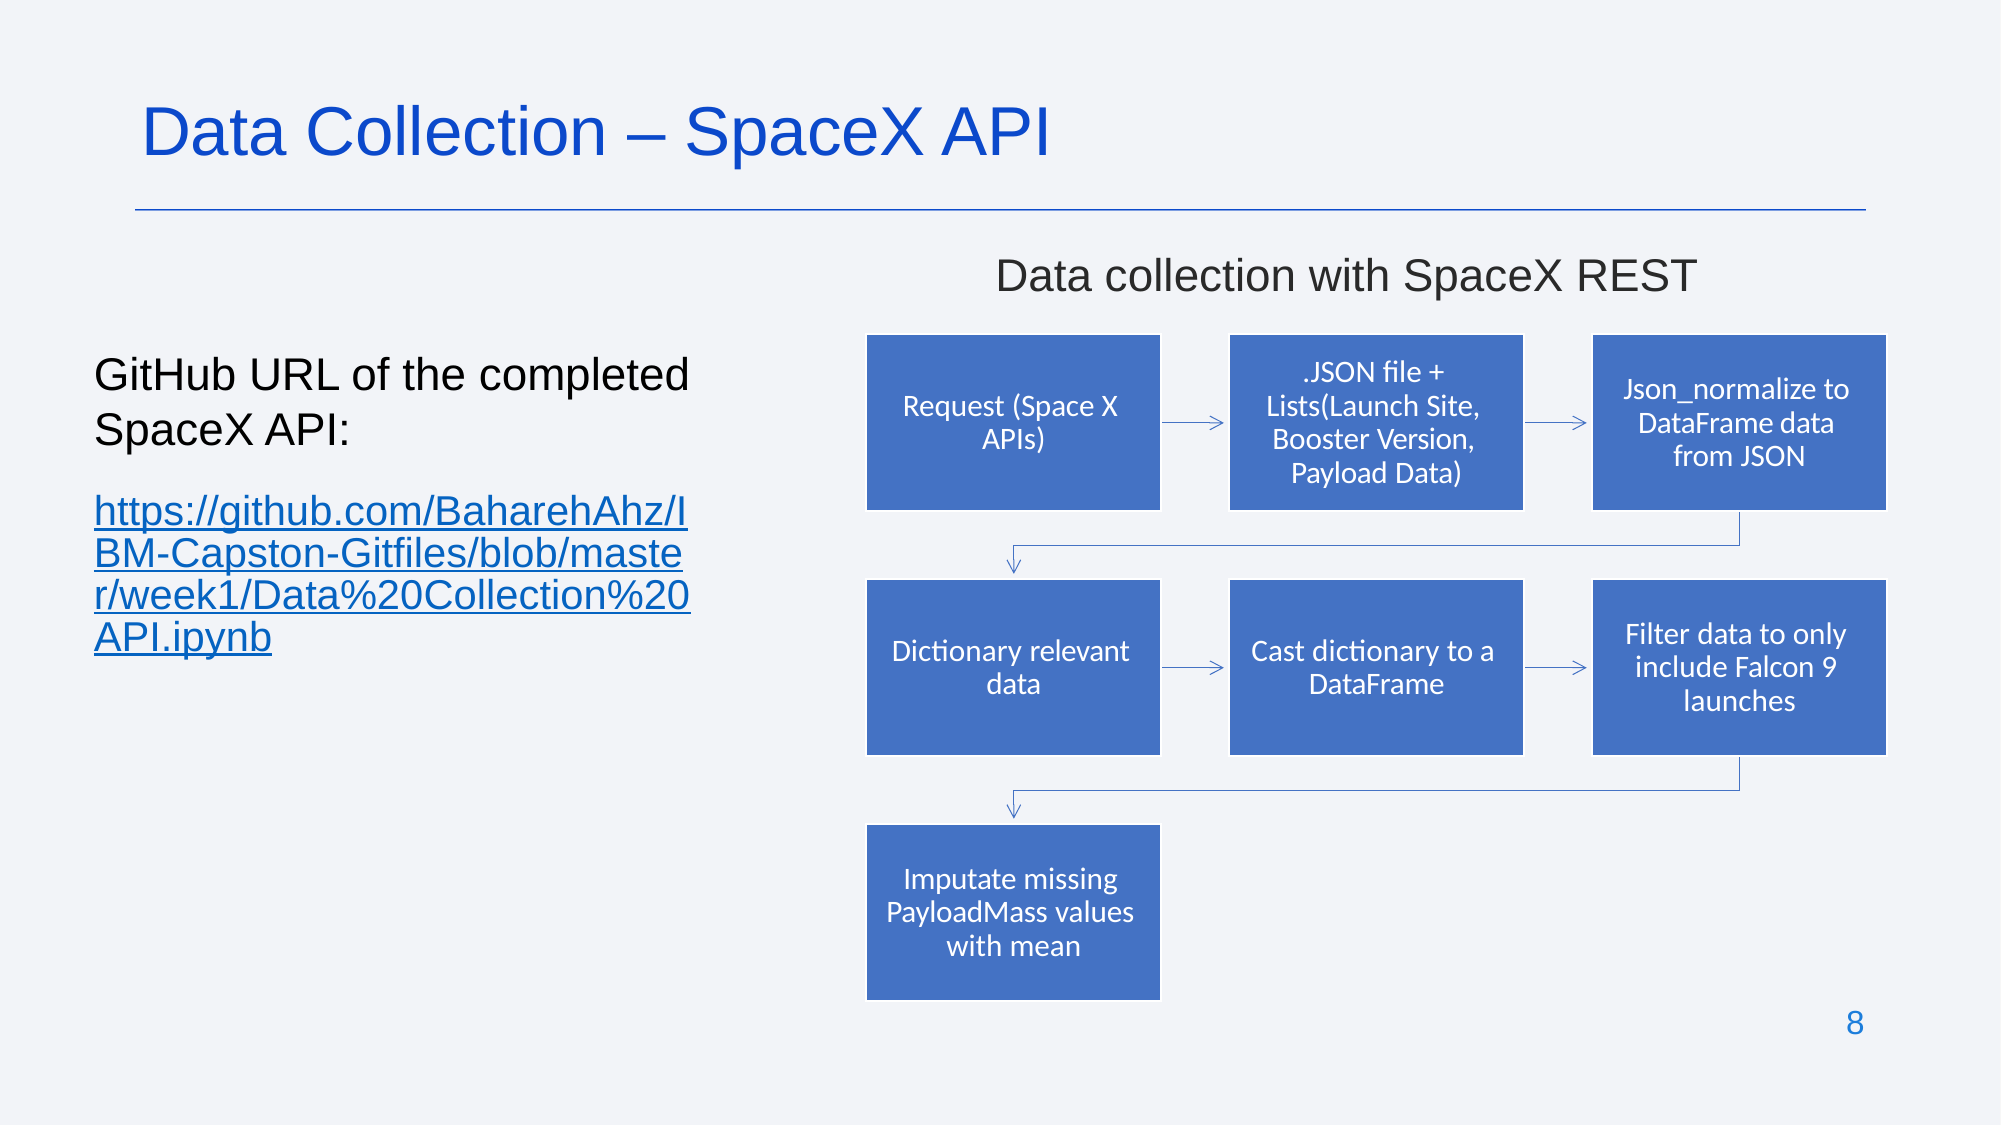

Data Collection – SpaceX API
Data collection with SpaceX REST

Request (Space X  APIs)

.JSON file +  Lists(Launch Site,  Booster Version,  Payload Data)

Json_normalize to  DataFrame data  from JSON

Dictionary relevant  data

Cast dictionary to a  DataFrame

Filter data to only  include Falcon 9  launches
Imputate missing  PayloadMass values  with mean
GitHub URL of the completed SpaceX API:
https://github.com/BaharehAhz/IBM-Capston-Gitfiles/blob/master/week1/Data%20Collection%20API.ipynb

8